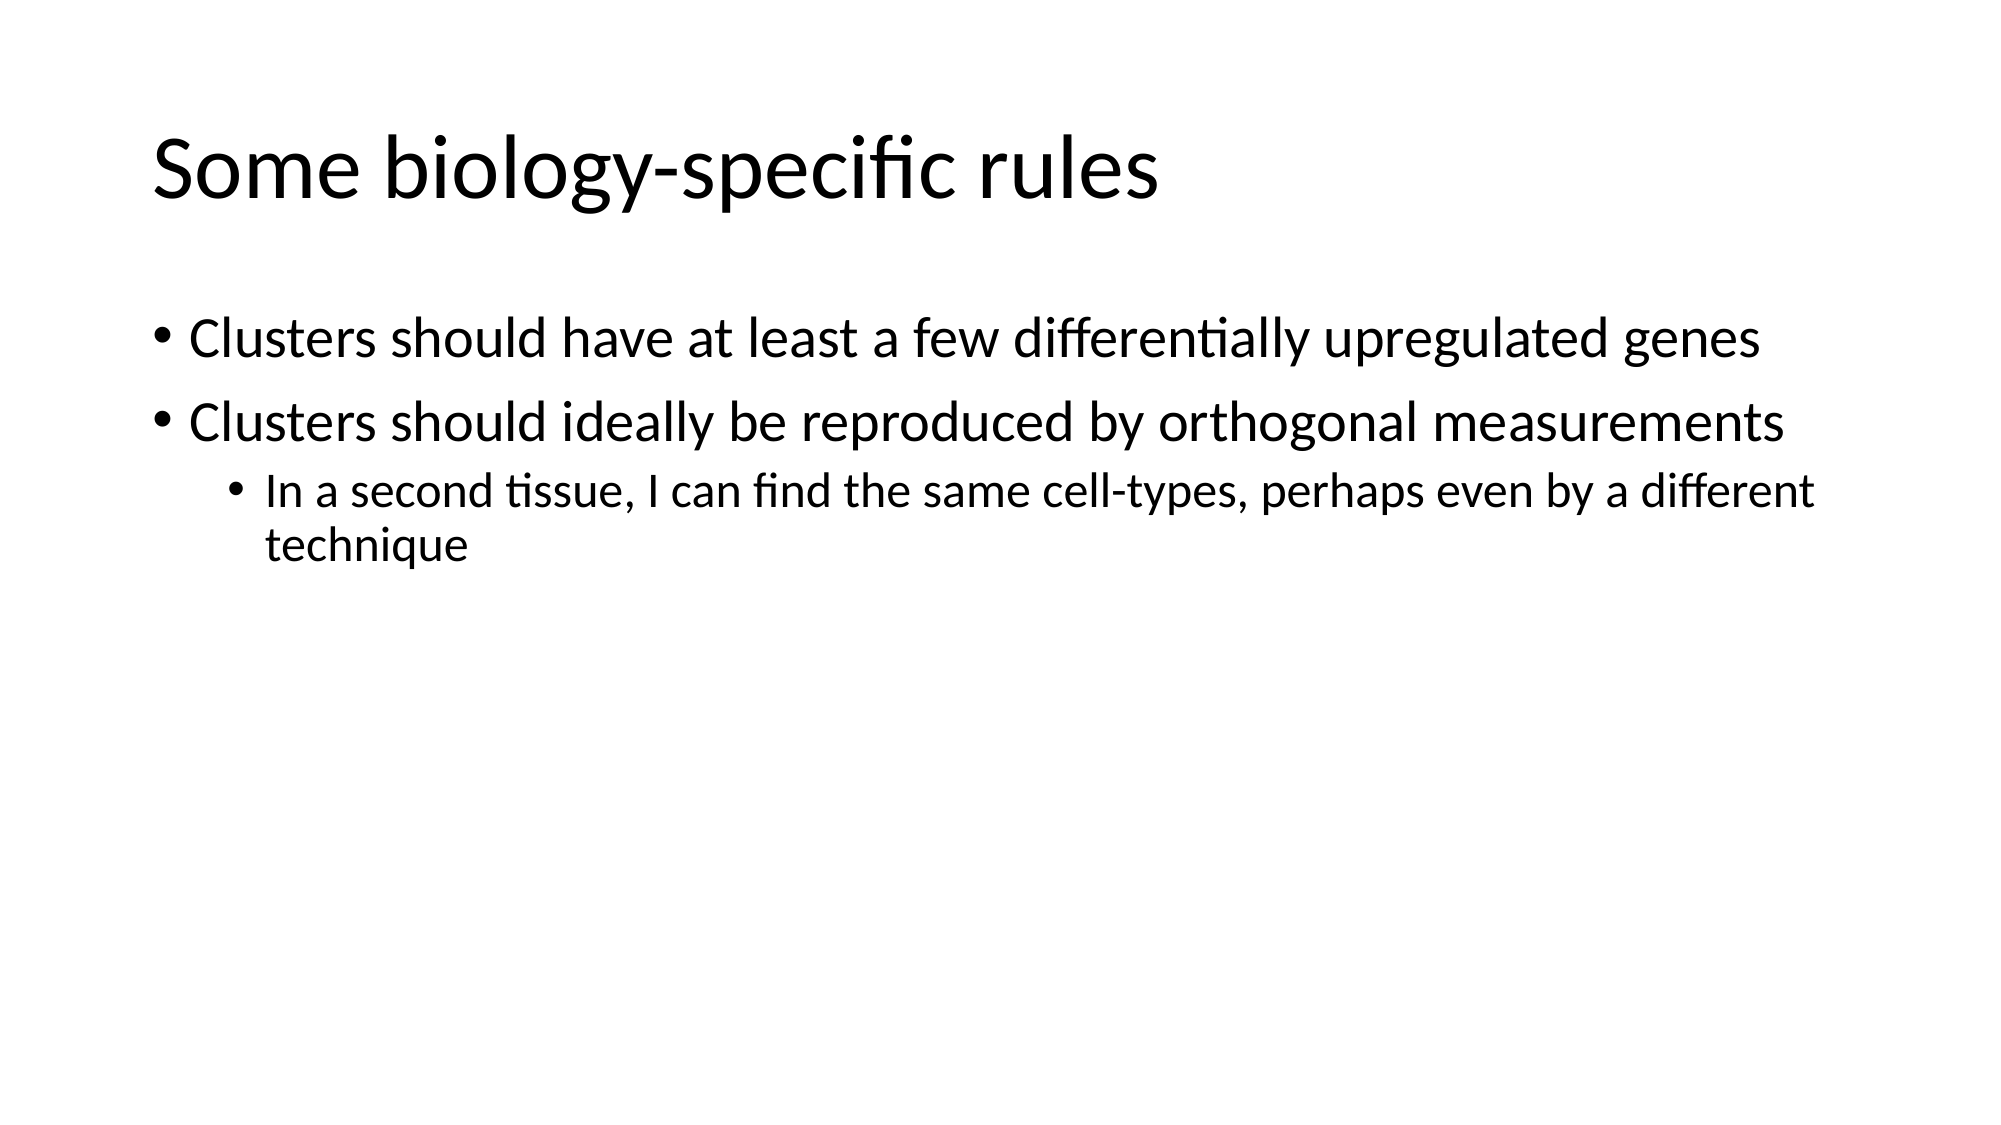

# Some biology-specific rules
Clusters should have at least a few differentially upregulated genes
Clusters should ideally be reproduced by orthogonal measurements
In a second tissue, I can find the same cell-types, perhaps even by a different technique